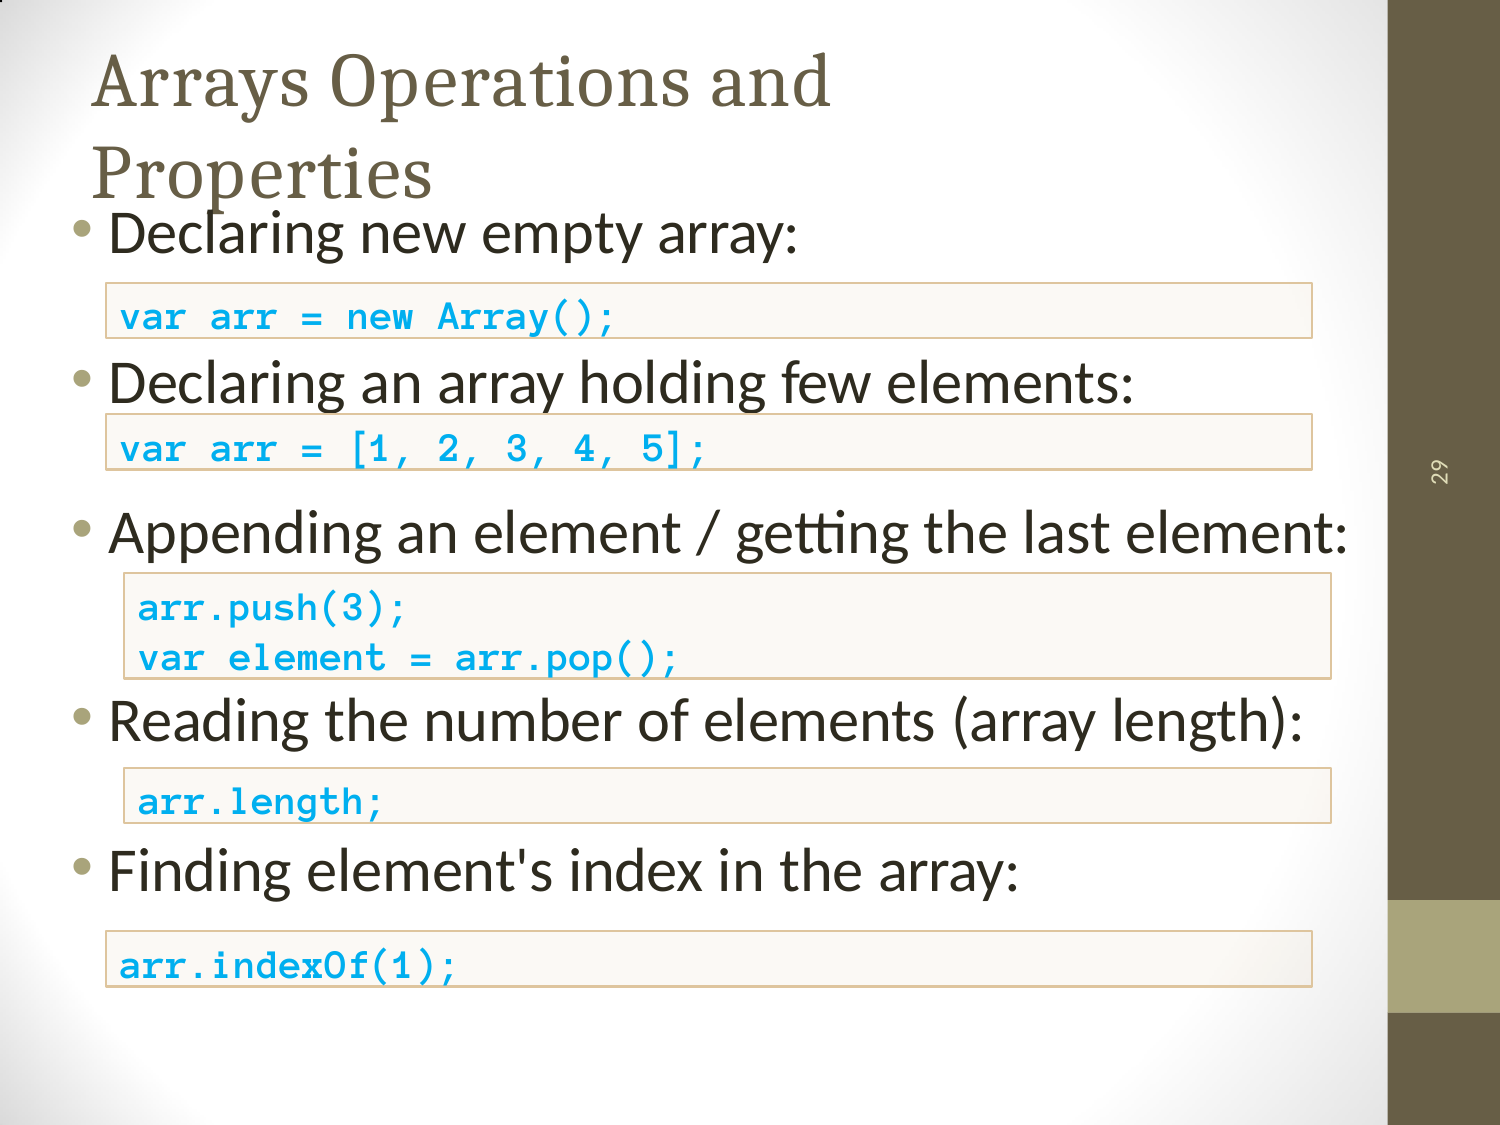

# Arrays Operations and Properties
Declaring new empty array:
var arr = new Array();
Declaring an array holding few elements:
var arr = [1, 2, 3, 4, 5];
29
Appending an element / getting the last element:
arr.push(3);
var element = arr.pop();
Reading the number of elements (array length):
arr.length;
Finding element's index in the array:
arr.indexOf(1);